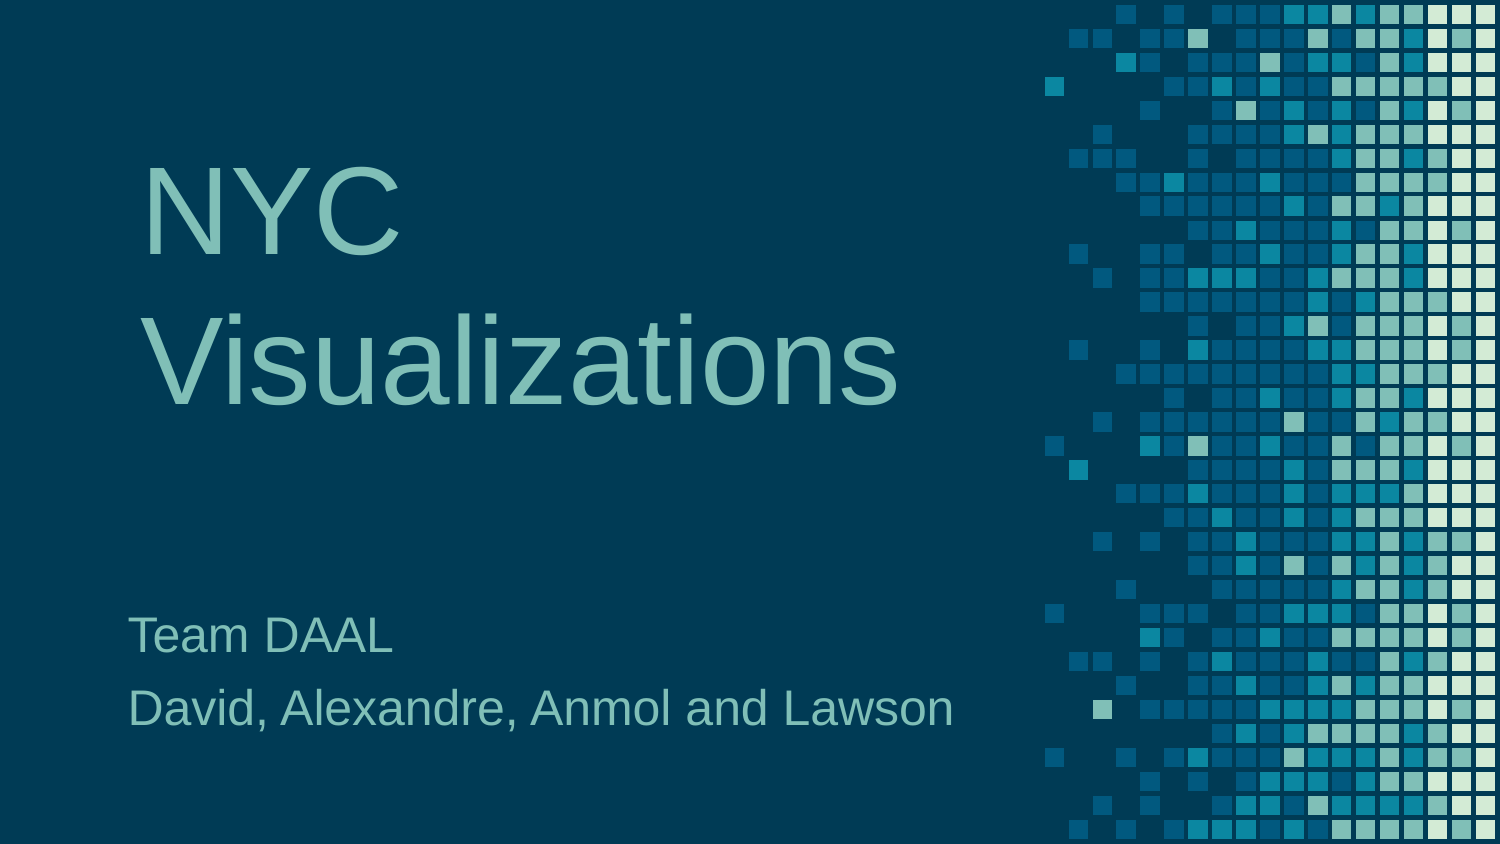

# NYC Visualizations
Team DAAL
David, Alexandre, Anmol and Lawson